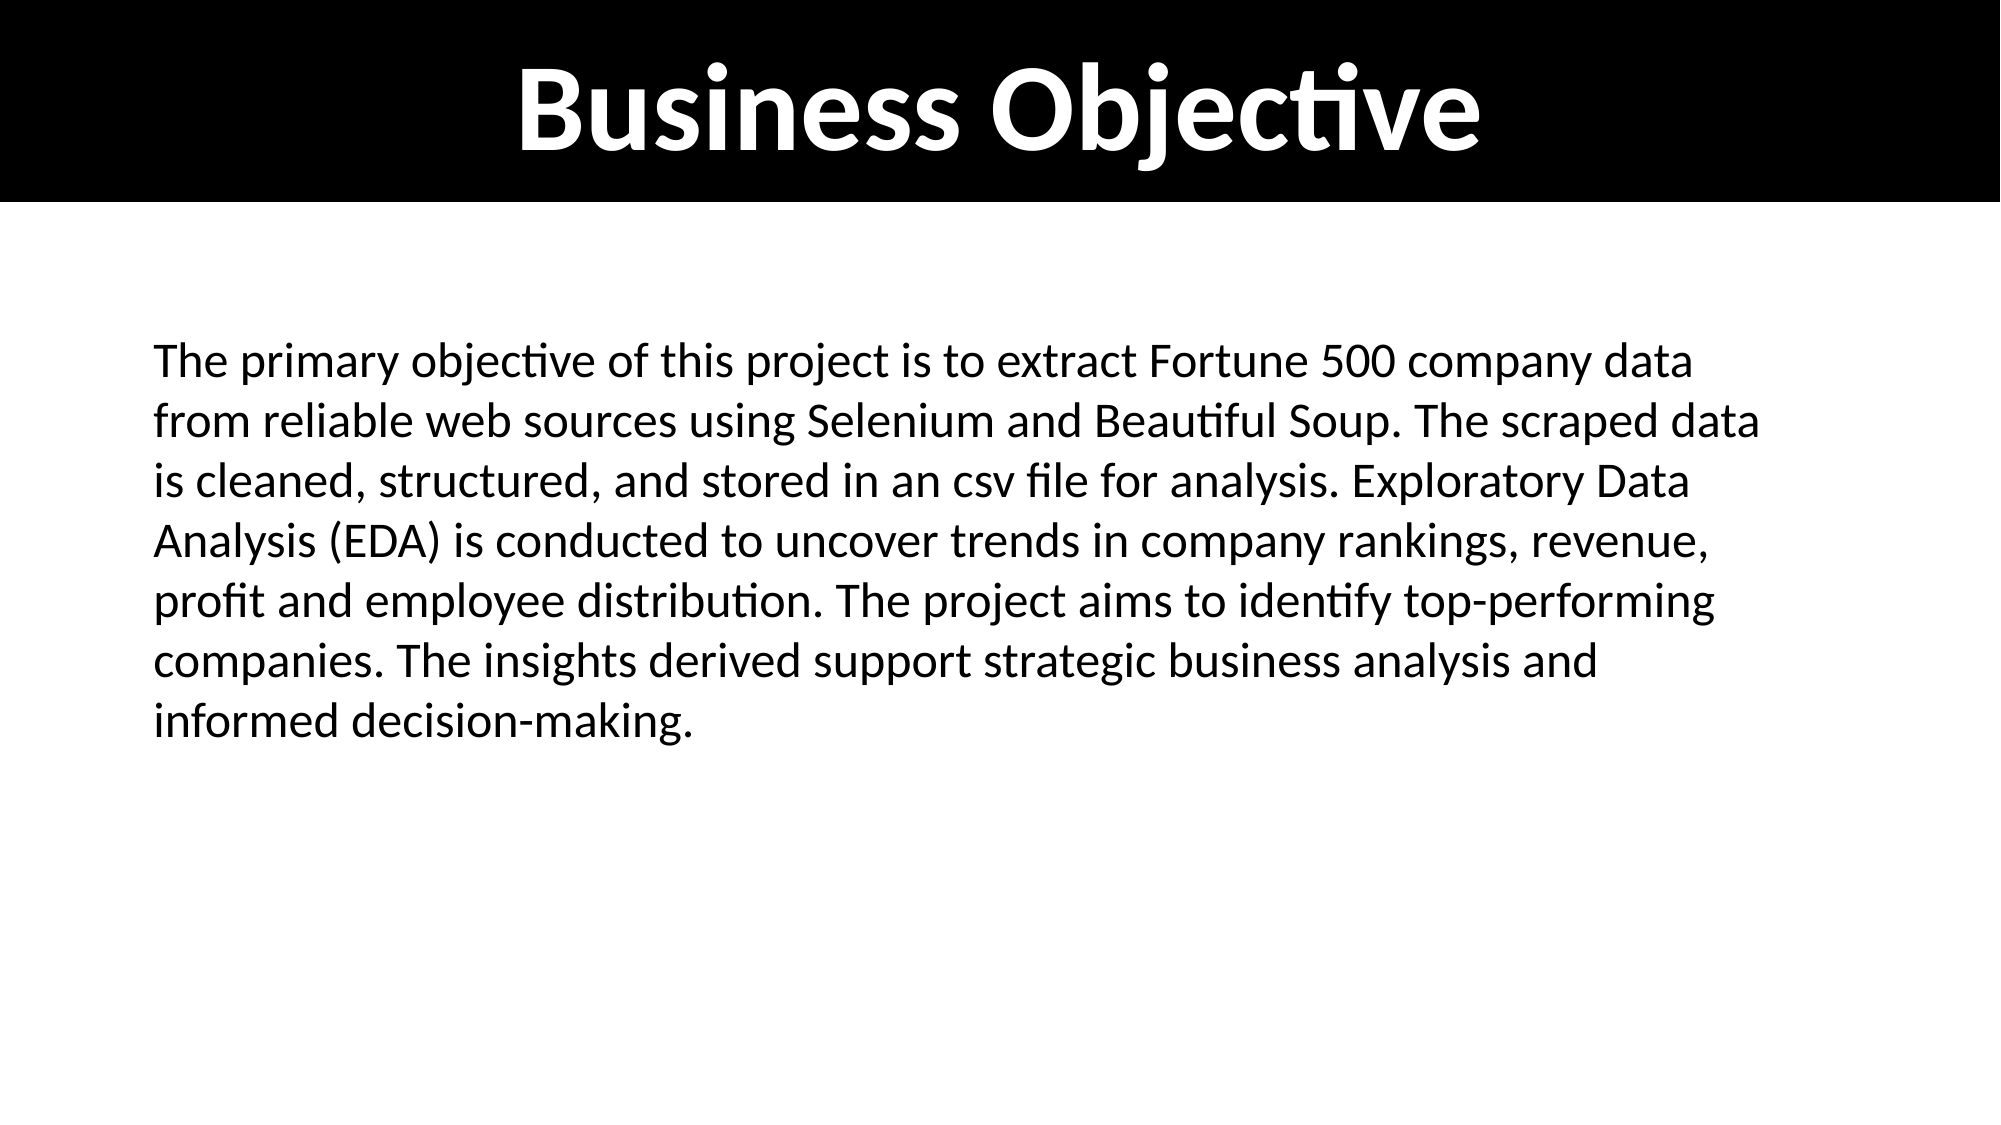

Business Objective
The primary objective of this project is to extract Fortune 500 company data from reliable web sources using Selenium and Beautiful Soup. The scraped data is cleaned, structured, and stored in an csv file for analysis. Exploratory Data Analysis (EDA) is conducted to uncover trends in company rankings, revenue, profit and employee distribution. The project aims to identify top-performing companies. The insights derived support strategic business analysis and informed decision-making.